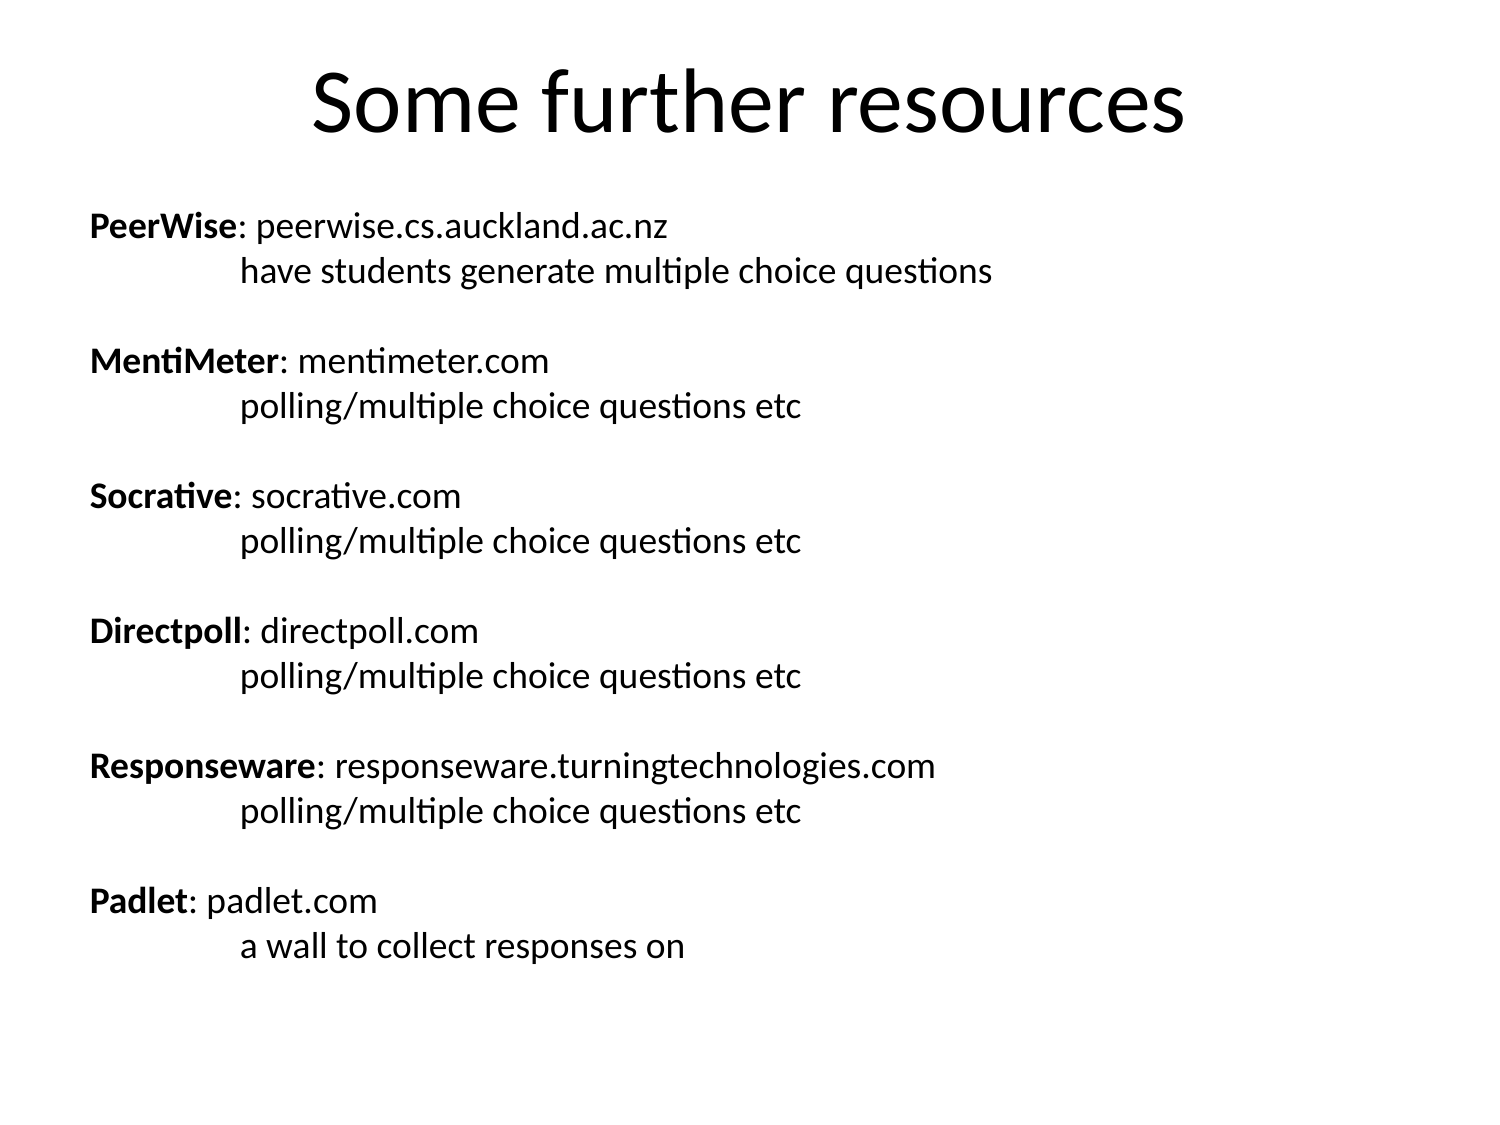

# Some further resources
PeerWise: peerwise.cs.auckland.ac.nz
	have students generate multiple choice questions

MentiMeter: mentimeter.com
	polling/multiple choice questions etc

Socrative: socrative.com
	polling/multiple choice questions etc

Directpoll: directpoll.com
	polling/multiple choice questions etc

Responseware: responseware.turningtechnologies.com
	polling/multiple choice questions etc

Padlet: padlet.com
	a wall to collect responses on